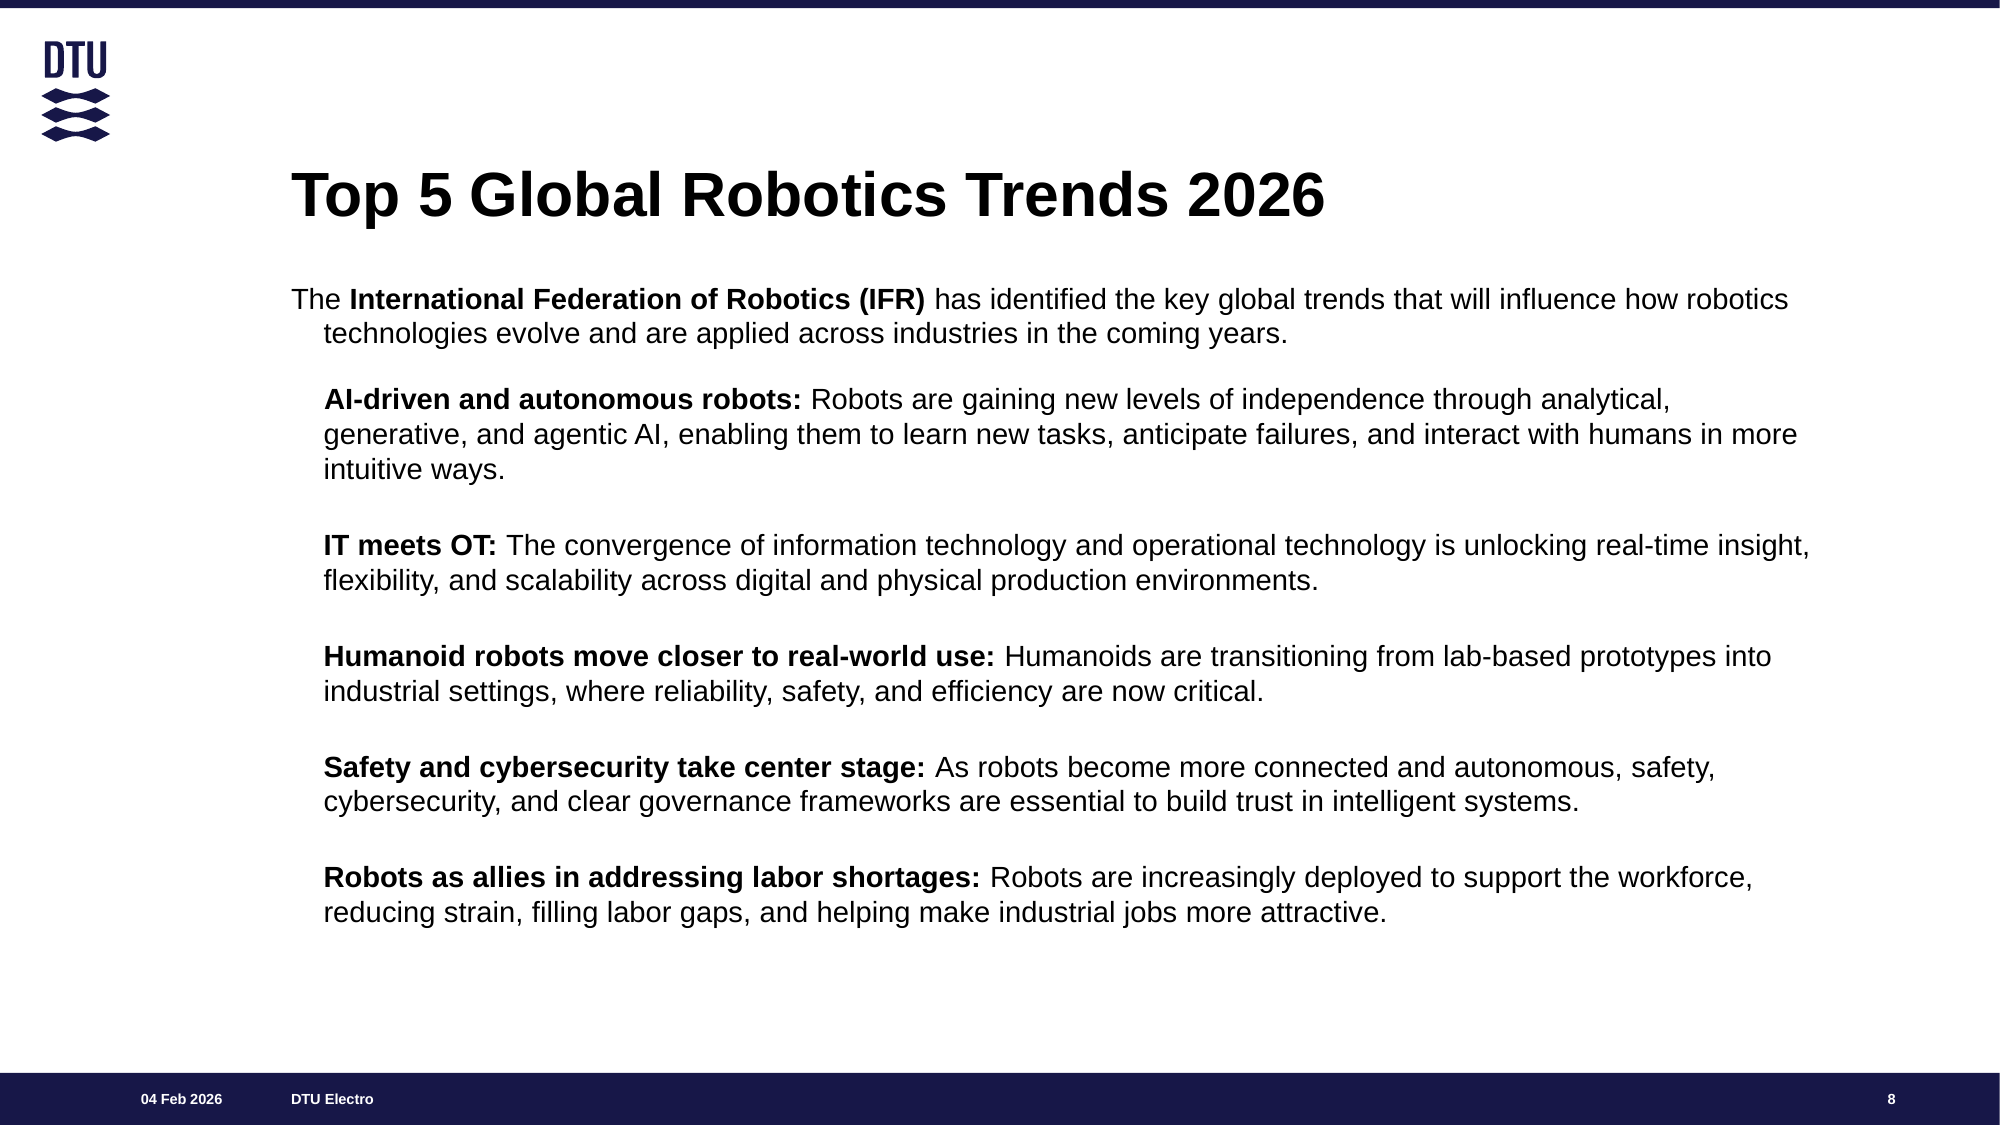

# Top 5 Global Robotics Trends 2026
The International Federation of Robotics (IFR) has identified the key global trends that will influence how robotics technologies evolve and are applied across industries in the coming years.
    AI-driven and autonomous robots: Robots are gaining new levels of independence through analytical, generative, and agentic AI, enabling them to learn new tasks, anticipate failures, and interact with humans in more intuitive ways.
IT meets OT: The convergence of information technology and operational technology is unlocking real-time insight, flexibility, and scalability across digital and physical production environments.
Humanoid robots move closer to real-world use: Humanoids are transitioning from lab-based prototypes into industrial settings, where reliability, safety, and efficiency are now critical.
Safety and cybersecurity take center stage: As robots become more connected and autonomous, safety, cybersecurity, and clear governance frameworks are essential to build trust in intelligent systems.
Robots as allies in addressing labor shortages: Robots are increasingly deployed to support the workforce, reducing strain, filling labor gaps, and helping make industrial jobs more attractive.

8